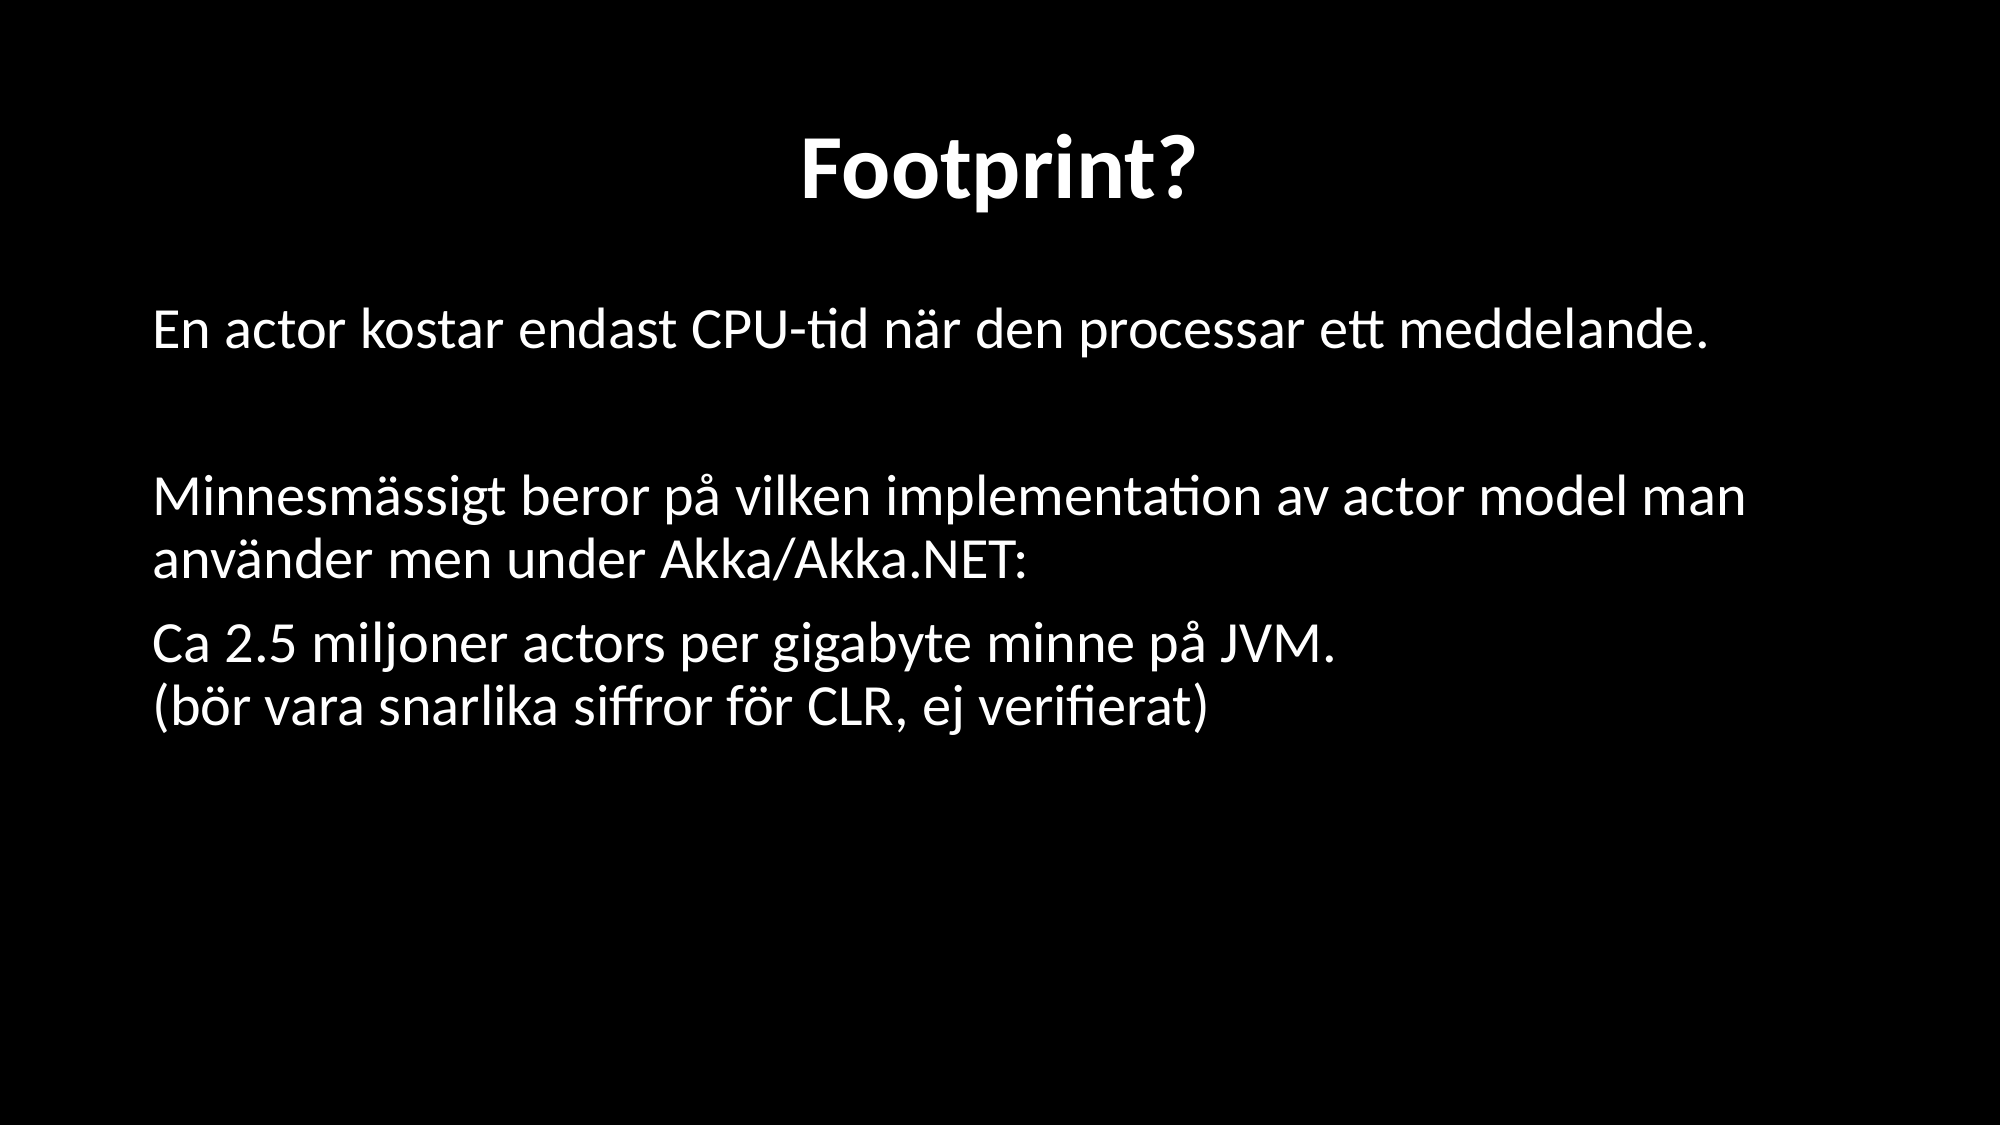

# Footprint?
En actor kostar endast CPU-tid när den processar ett meddelande.

Minnesmässigt beror på vilken implementation av actor model man använder men under Akka/Akka.NET:
Ca 2.5 miljoner actors per gigabyte minne på JVM.
(bör vara snarlika siffror för CLR, ej verifierat)